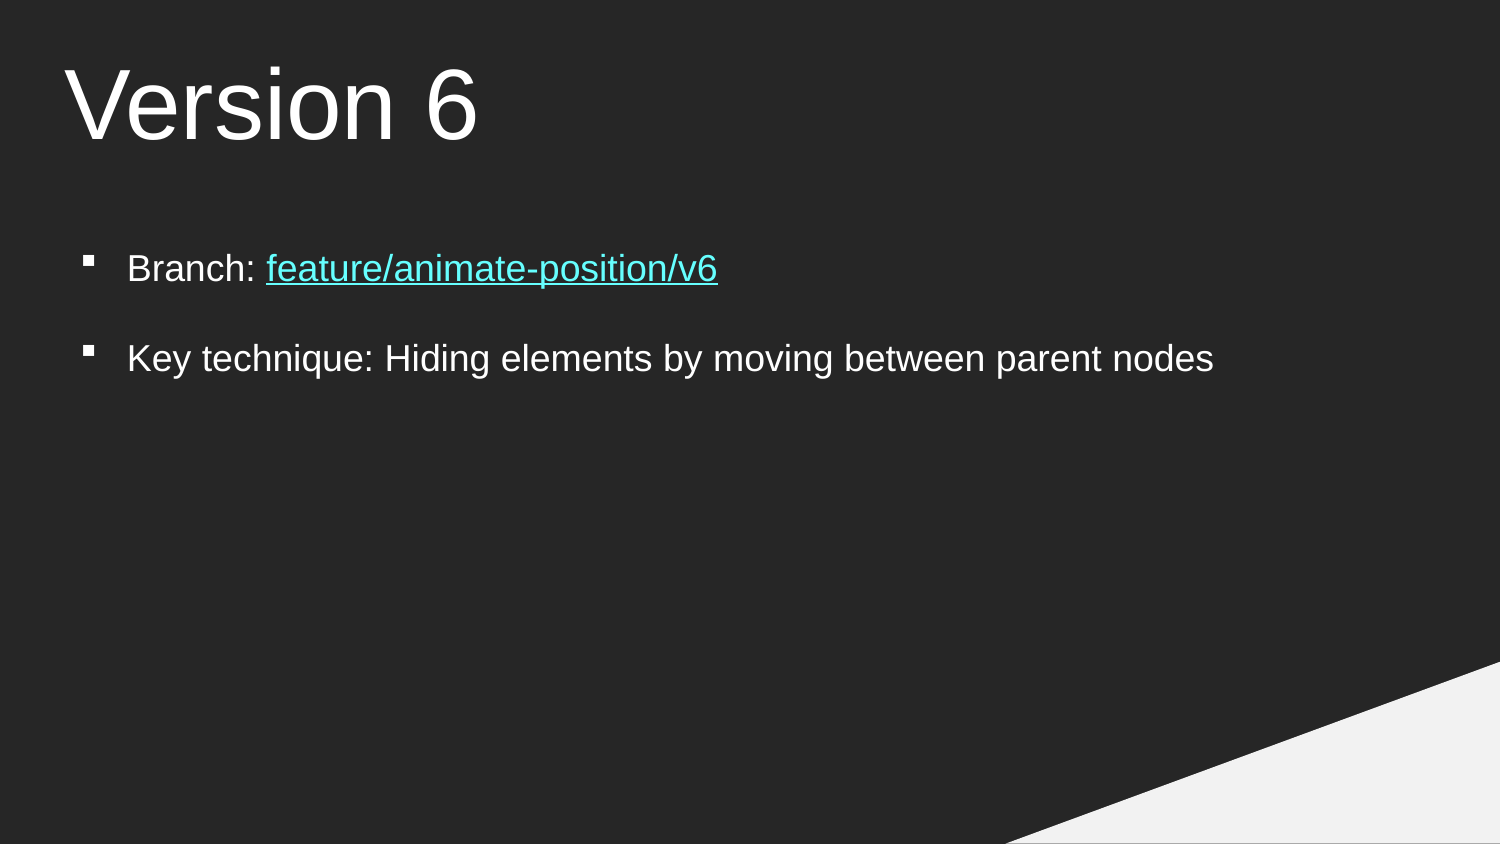

Version 6
Branch: feature/animate-position/v6
Key technique: Hiding elements by moving between parent nodes